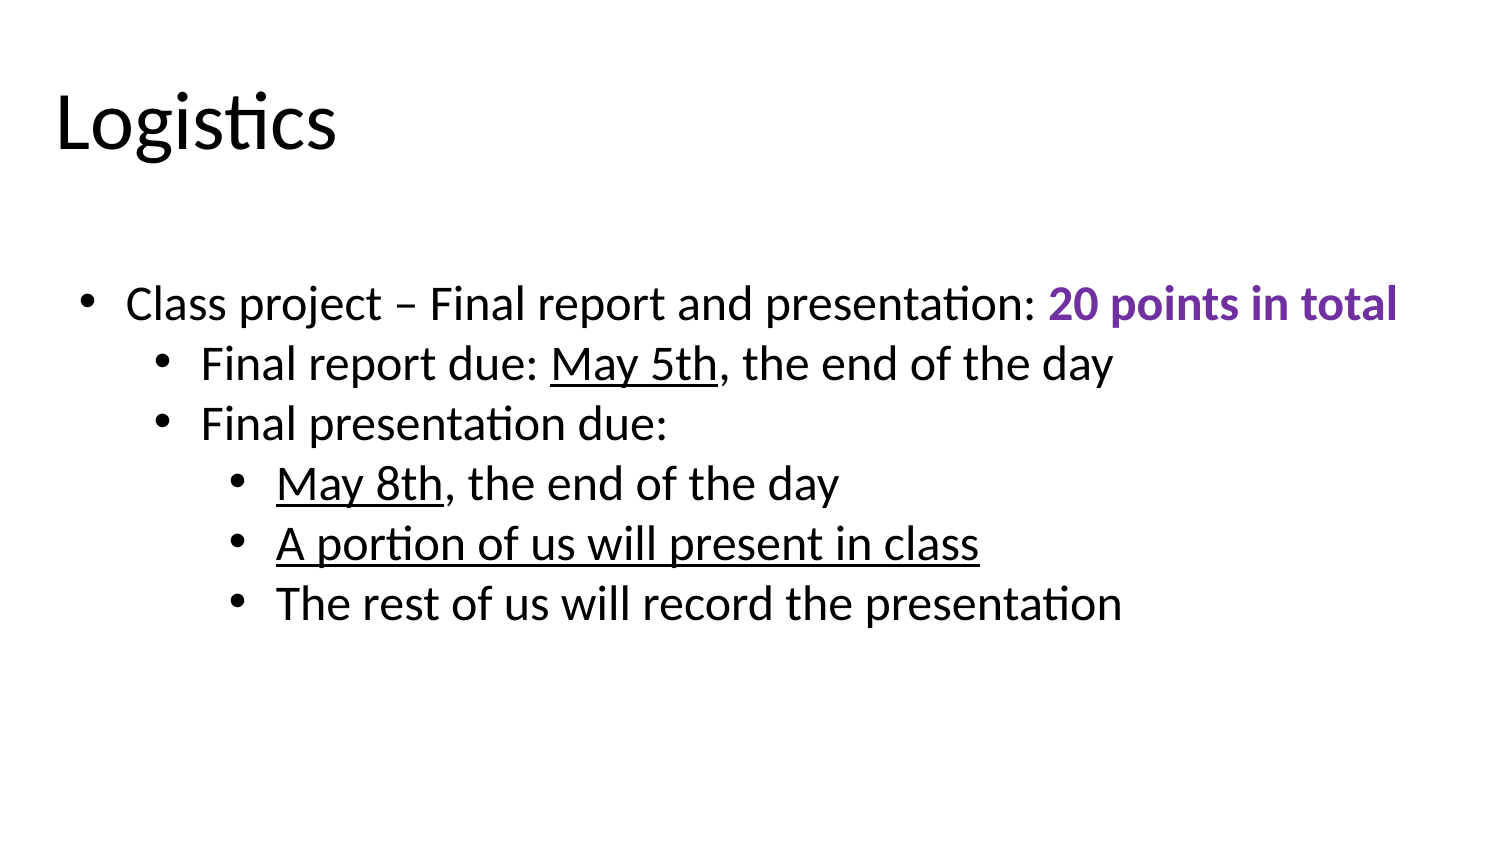

Logistics

Class project – Final report and presentation: 20 points in total
Final report due: May 5th, the end of the day
Final presentation due:
May 8th, the end of the day
A portion of us will present in class
The rest of us will record the presentation